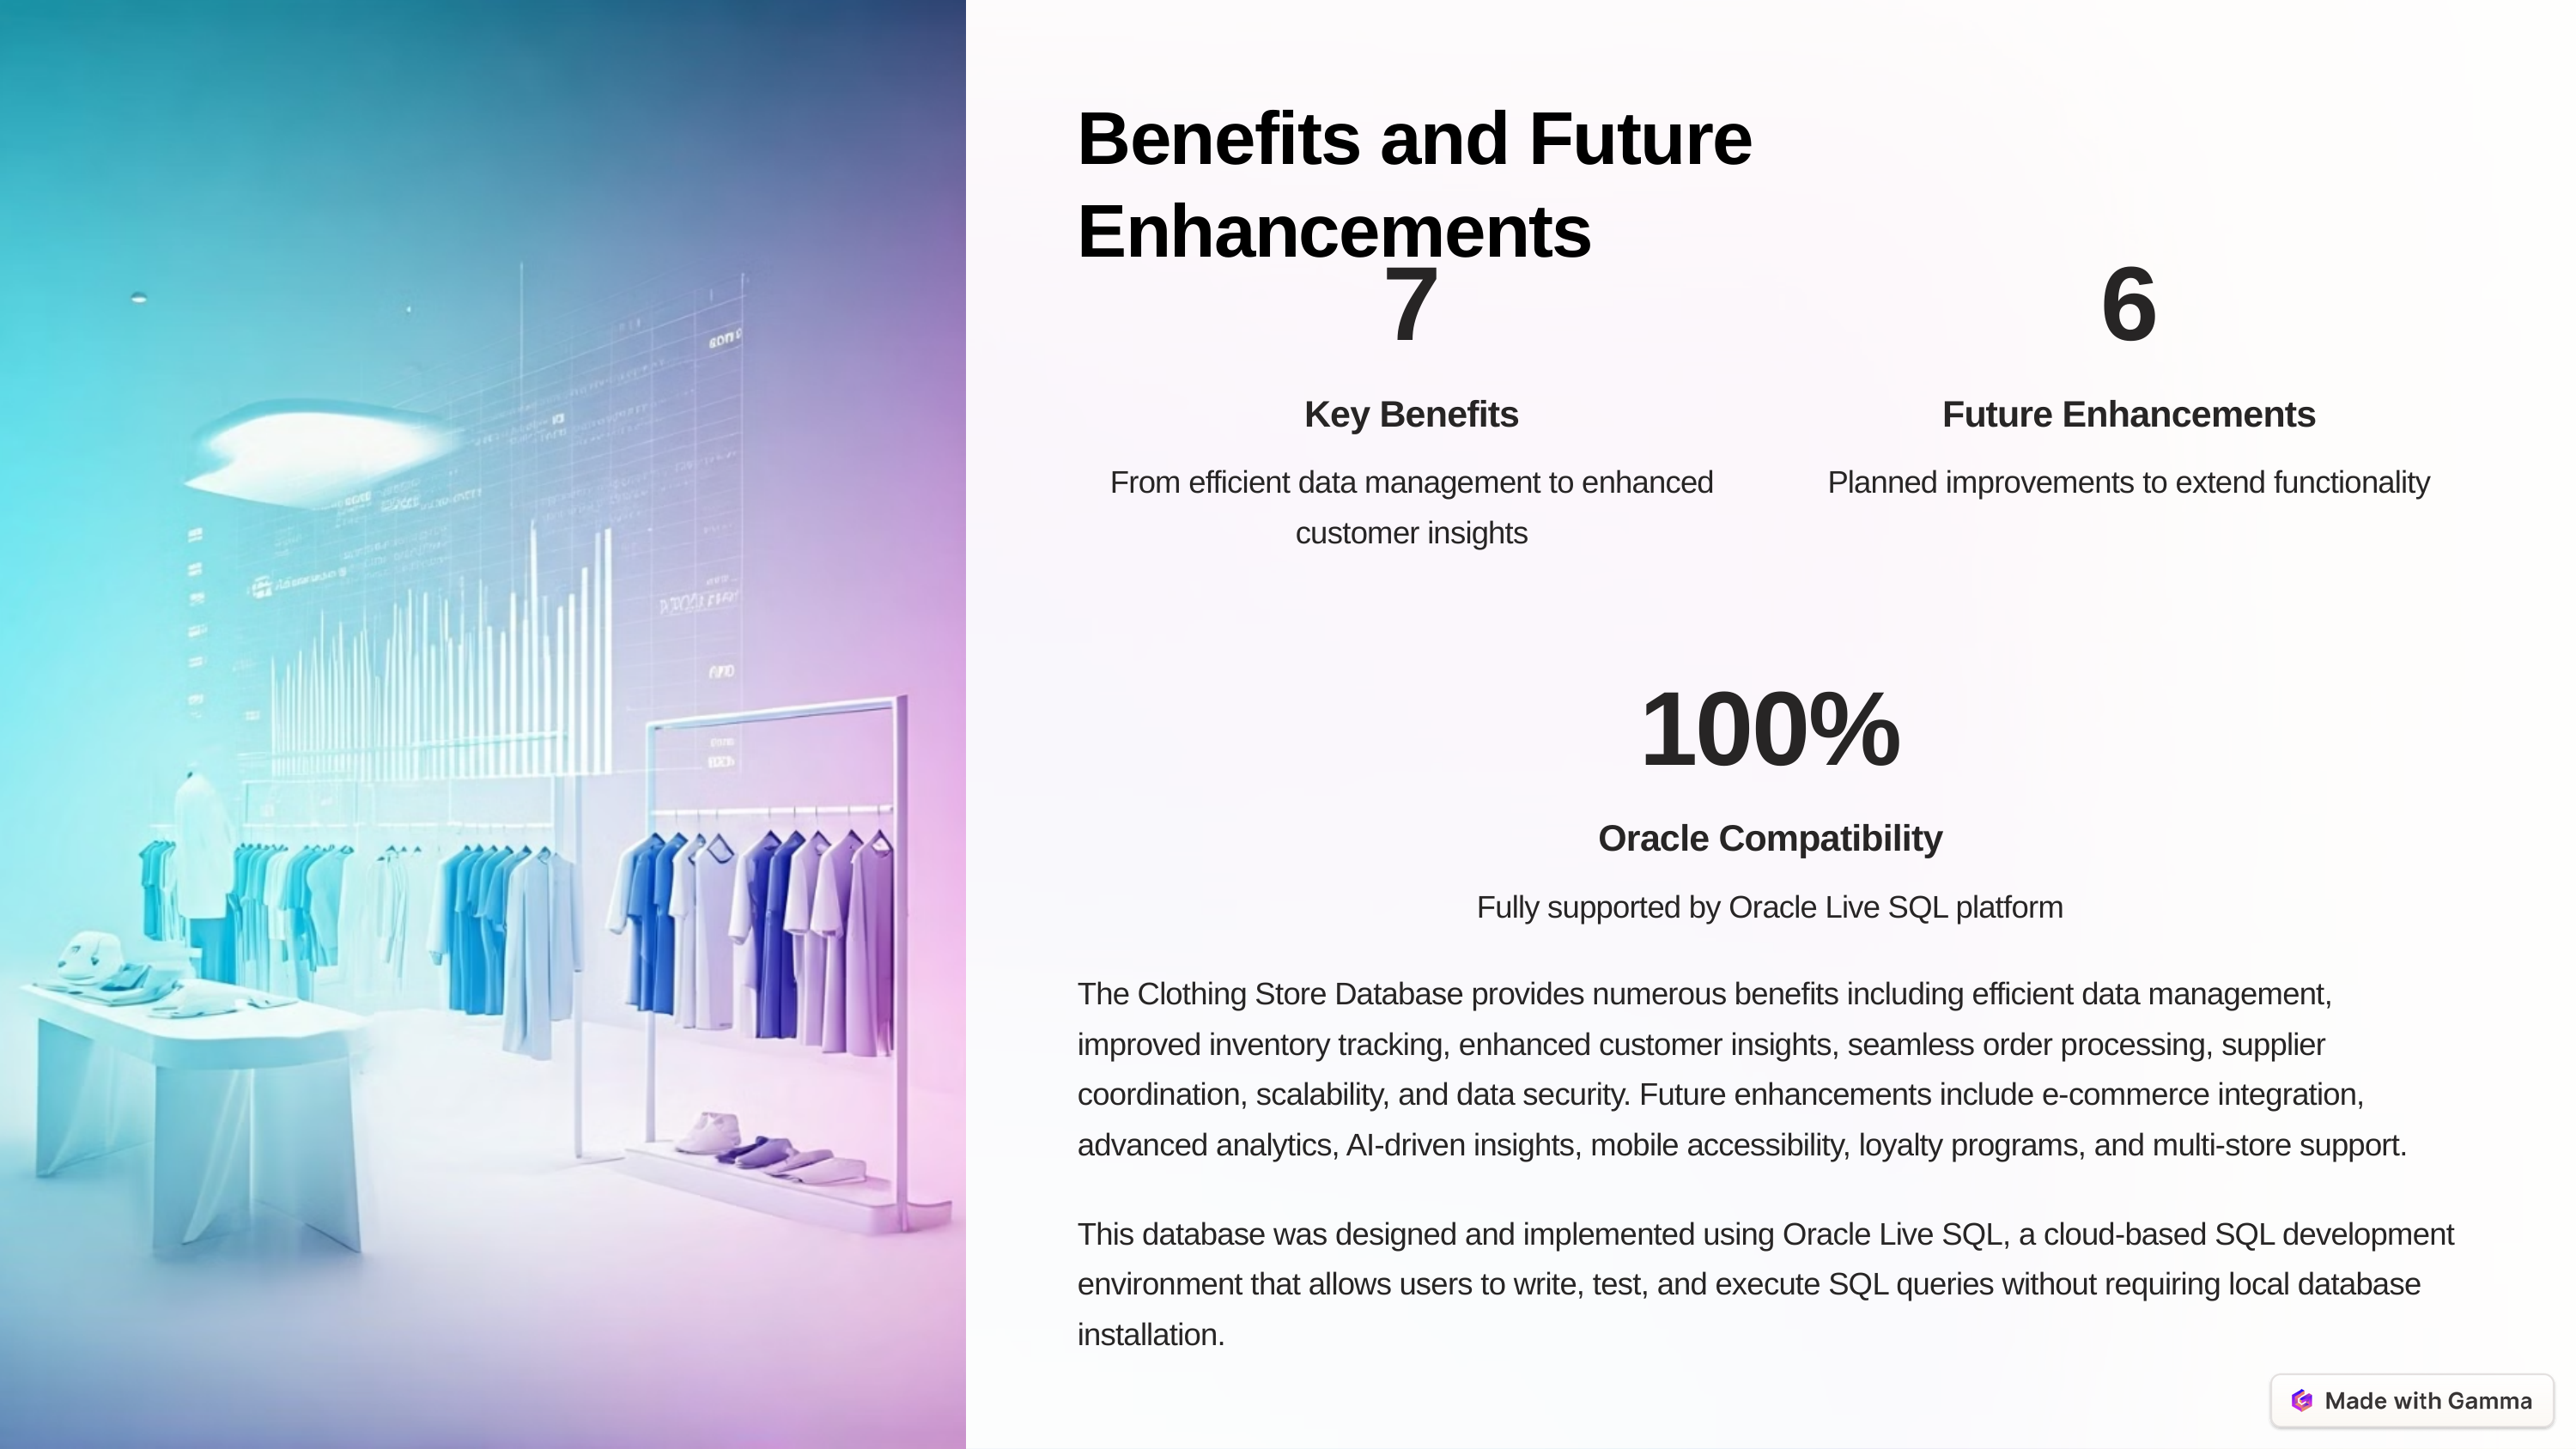

Benefits and Future Enhancements

7

6

Key Benefits

Future Enhancements

From efficient data management to enhanced customer insights

Planned improvements to extend functionality

100%

Oracle Compatibility

Fully supported by Oracle Live SQL platform

The Clothing Store Database provides numerous benefits including efficient data management, improved inventory tracking, enhanced customer insights, seamless order processing, supplier coordination, scalability, and data security. Future enhancements include e-commerce integration, advanced analytics, AI-driven insights, mobile accessibility, loyalty programs, and multi-store support.

This database was designed and implemented using Oracle Live SQL, a cloud-based SQL development environment that allows users to write, test, and execute SQL queries without requiring local database installation.